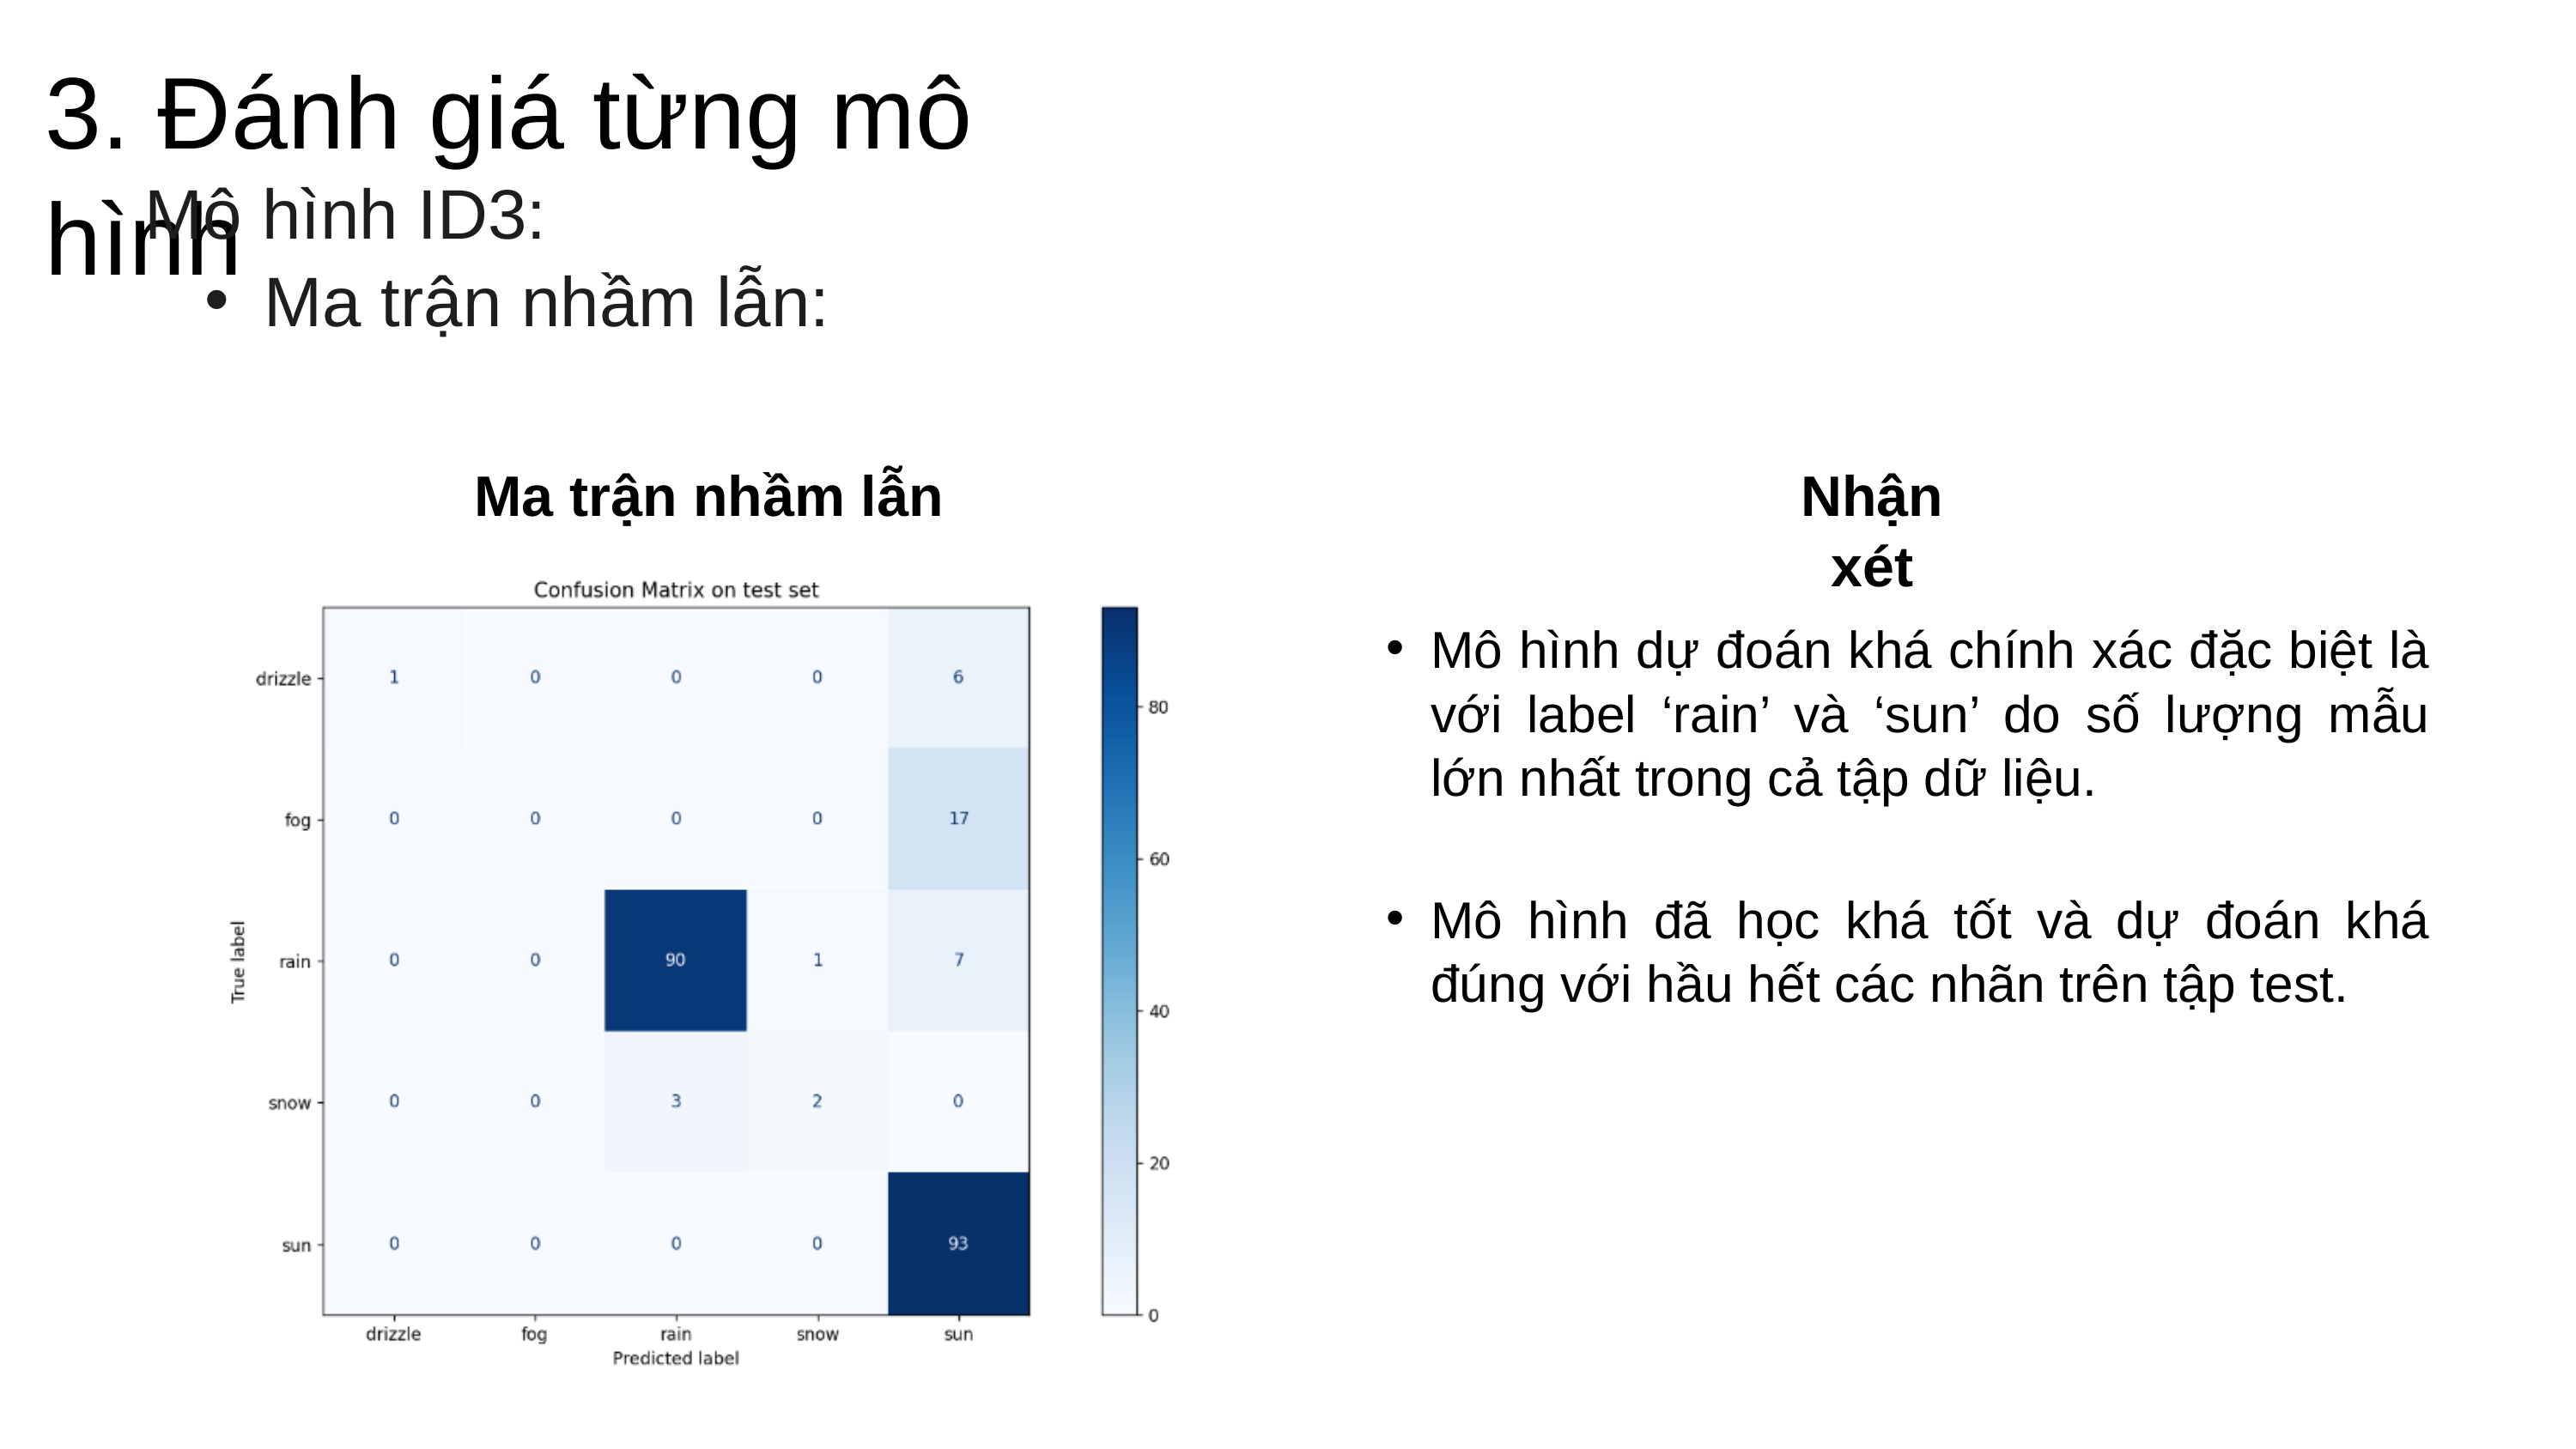

3. Đánh giá từng mô hình
Mô hình ID3:
Ma trận nhầm lẫn:
Ma trận nhầm lẫn
Nhận xét

Mô hình dự đoán khá chính xác đặc biệt là với label ‘rain’ và ‘sun’ do số lượng mẫu lớn nhất trong cả tập dữ liệu.
Mô hình đã học khá tốt và dự đoán khá đúng với hầu hết các nhãn trên tập test.